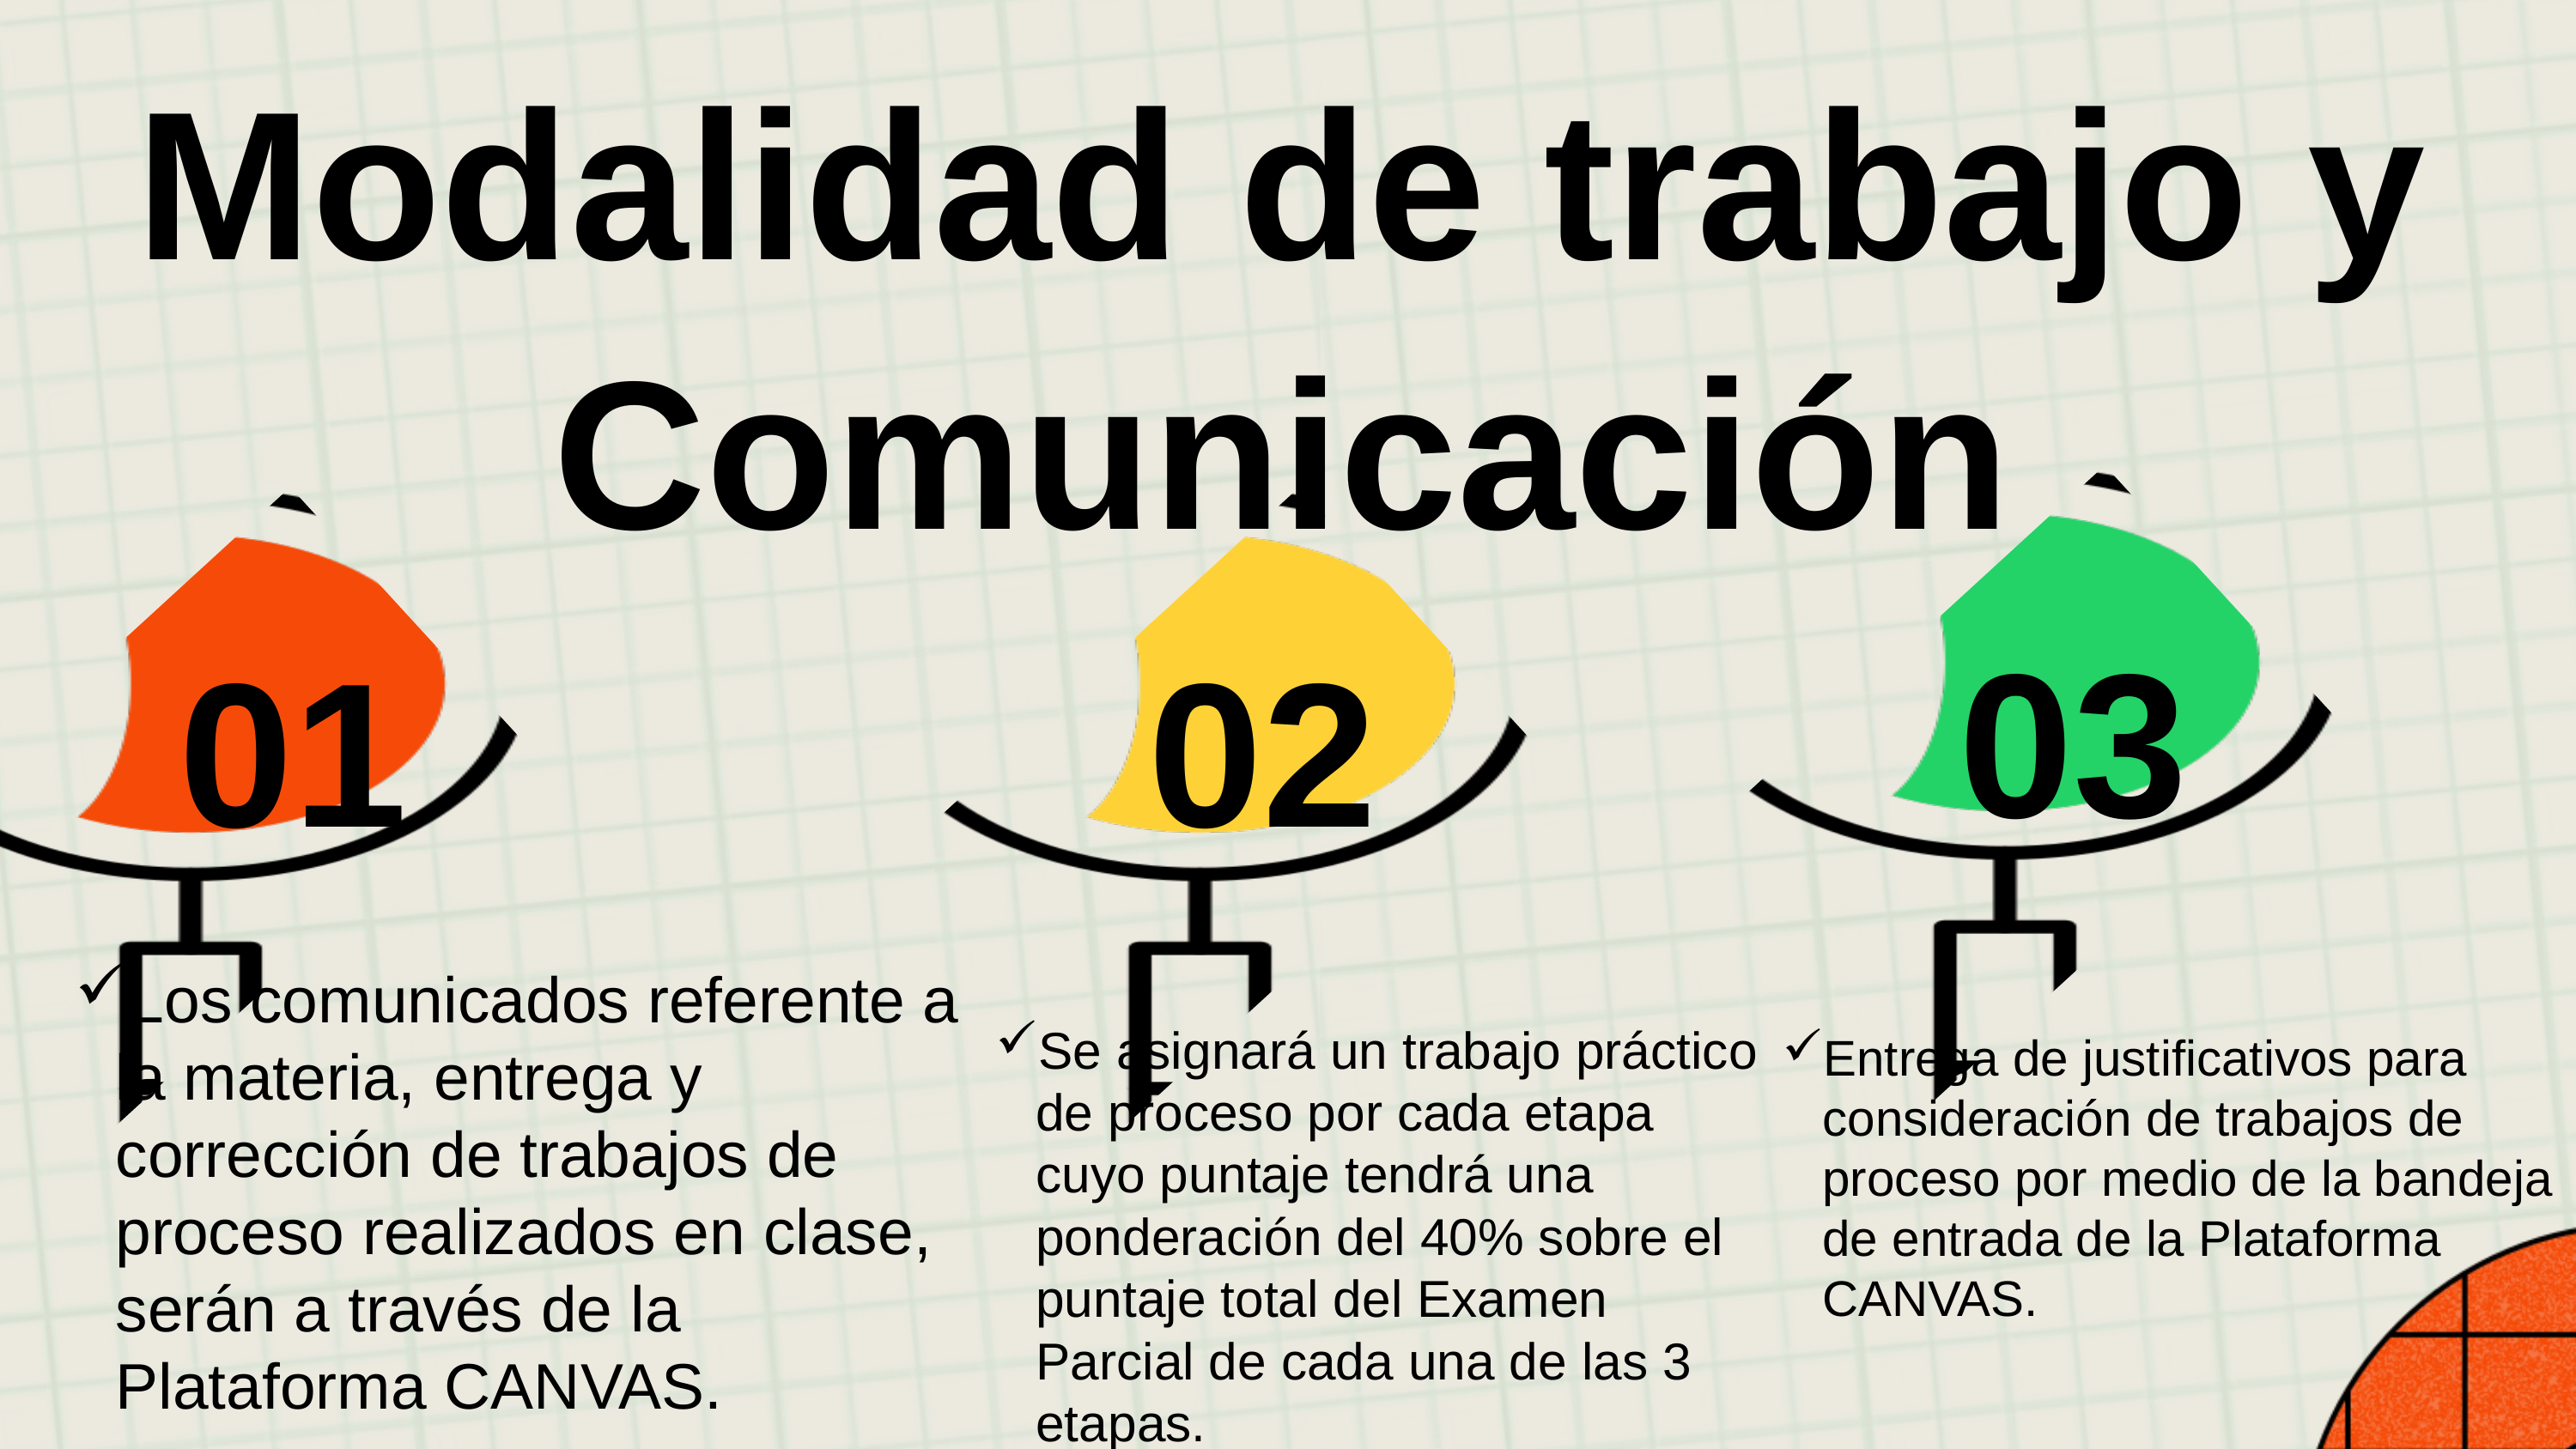

Modalidad de trabajo y Comunicación

03
01
02
Los comunicados referente a la materia, entrega y corrección de trabajos de proceso realizados en clase, serán a través de la Plataforma CANVAS.
Se asignará un trabajo práctico de proceso por cada etapa cuyo puntaje tendrá una ponderación del 40% sobre el puntaje total del Examen Parcial de cada una de las 3 etapas.
Entrega de justificativos para consideración de trabajos de proceso por medio de la bandeja de entrada de la Plataforma CANVAS.